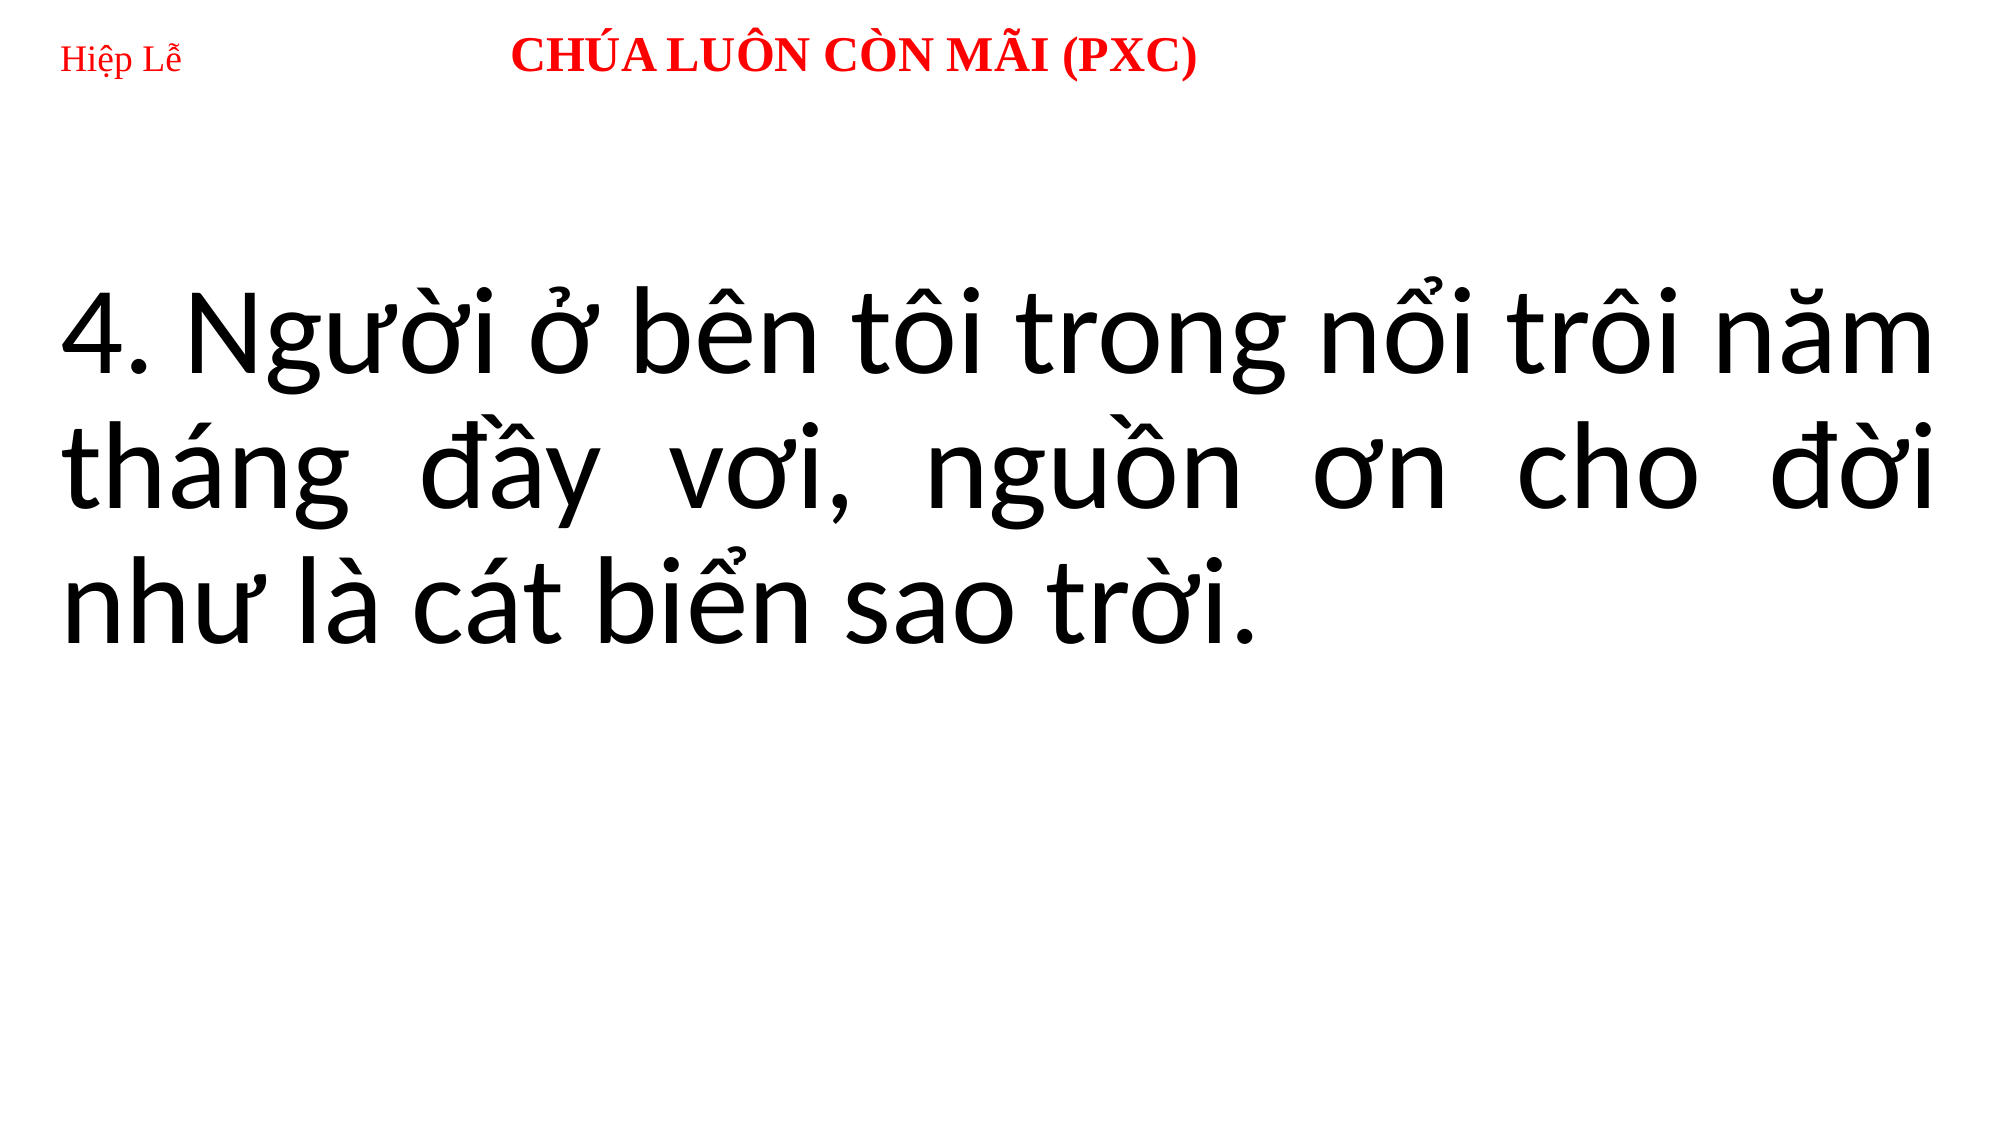

# Hiệp Lễ                    	CHÚA LUÔN CÒN MÃI (PXC)
4. Người ở bên tôi trong nổi trôi năm tháng đầy vơi, nguồn ơn cho đời như là cát biển sao trời.